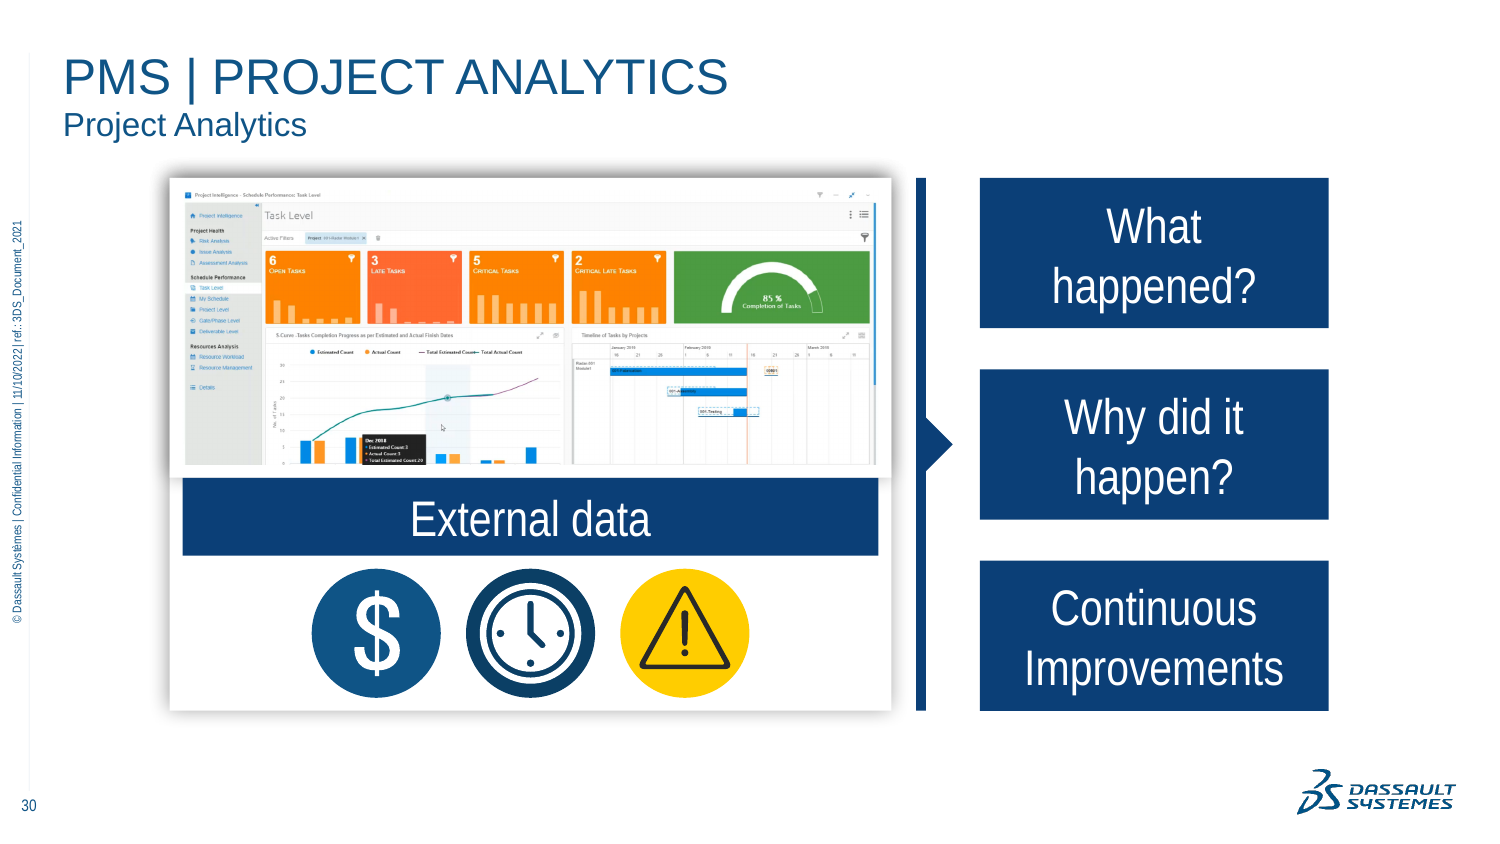

# PMS | project analytics
Project Analytics

What
happened?

11/10/2022
Why did it happen?

External data
Continuous Improvements